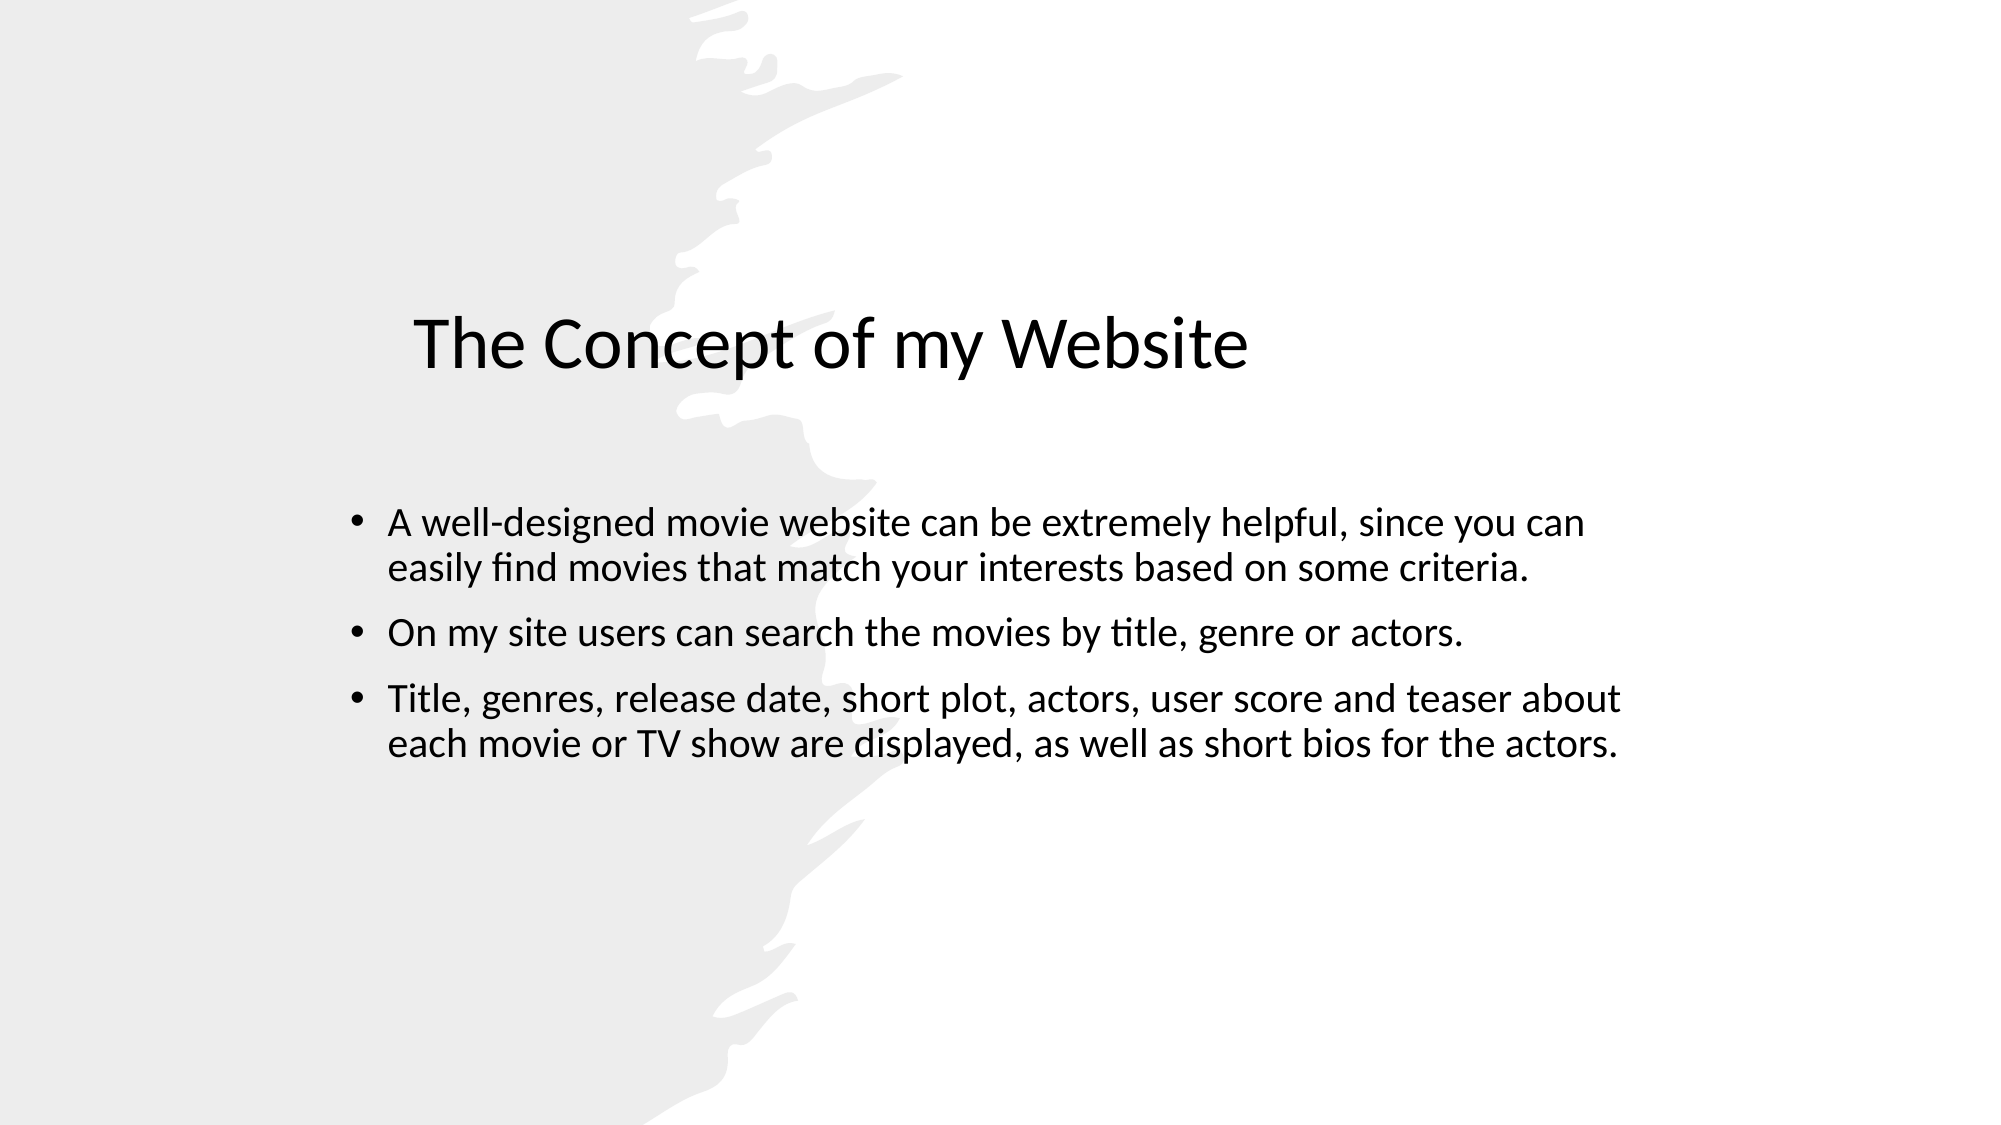

A well-designed movie website can be extremely helpful, since you can easily find movies that match your interests based on some criteria.
On my site users can search the movies by title, genre or actors.
Title, genres, release date, short plot, actors, user score and teaser about each movie or TV show are displayed, as well as short bios for the actors.
# The Concept of my Website